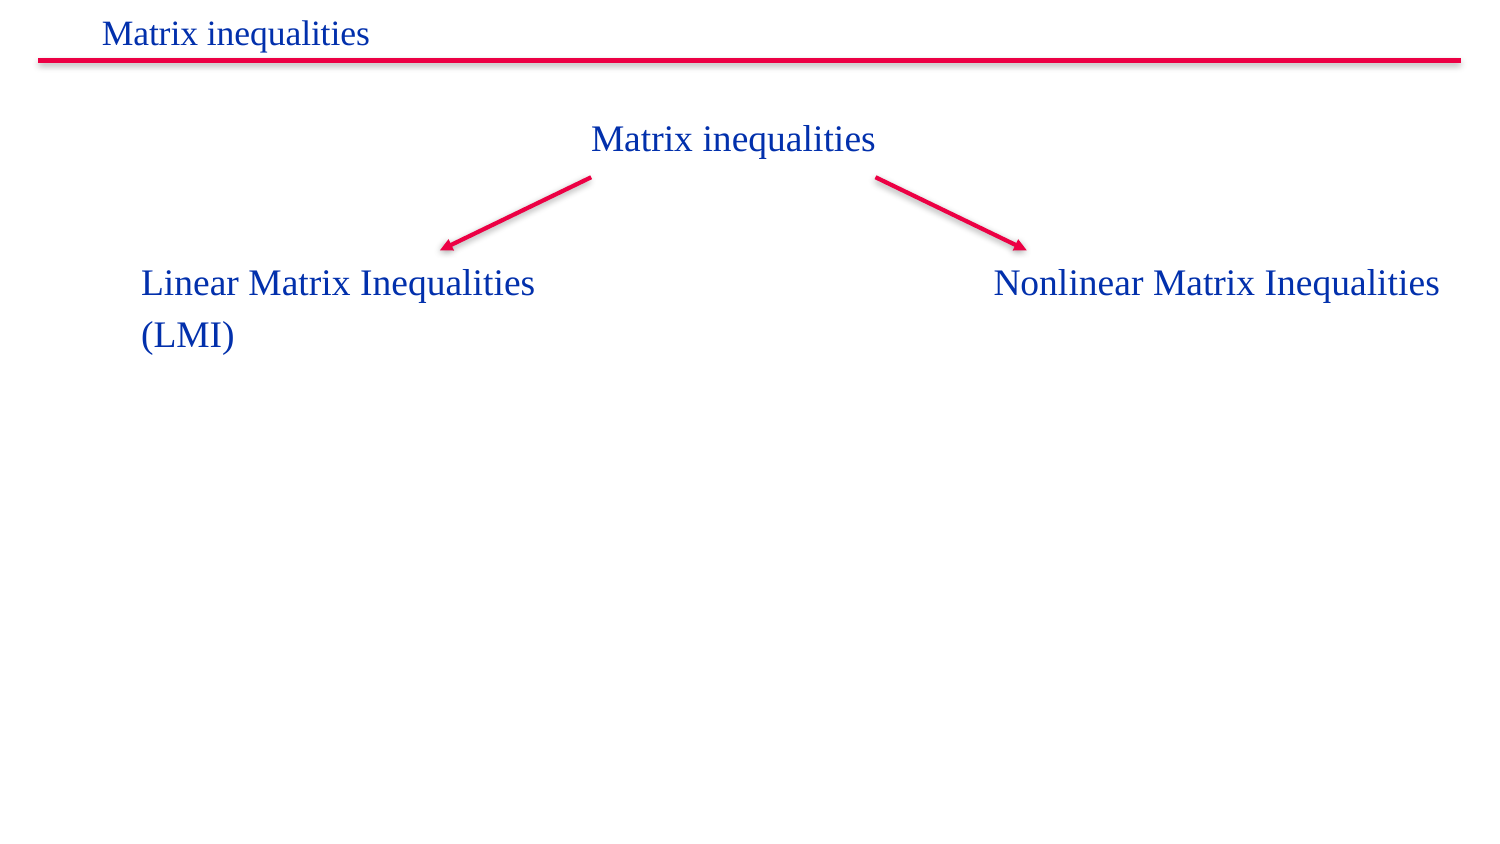

Matrix inequalities
Matrix inequalities
Linear Matrix Inequalities
(LMI)
Nonlinear Matrix Inequalities